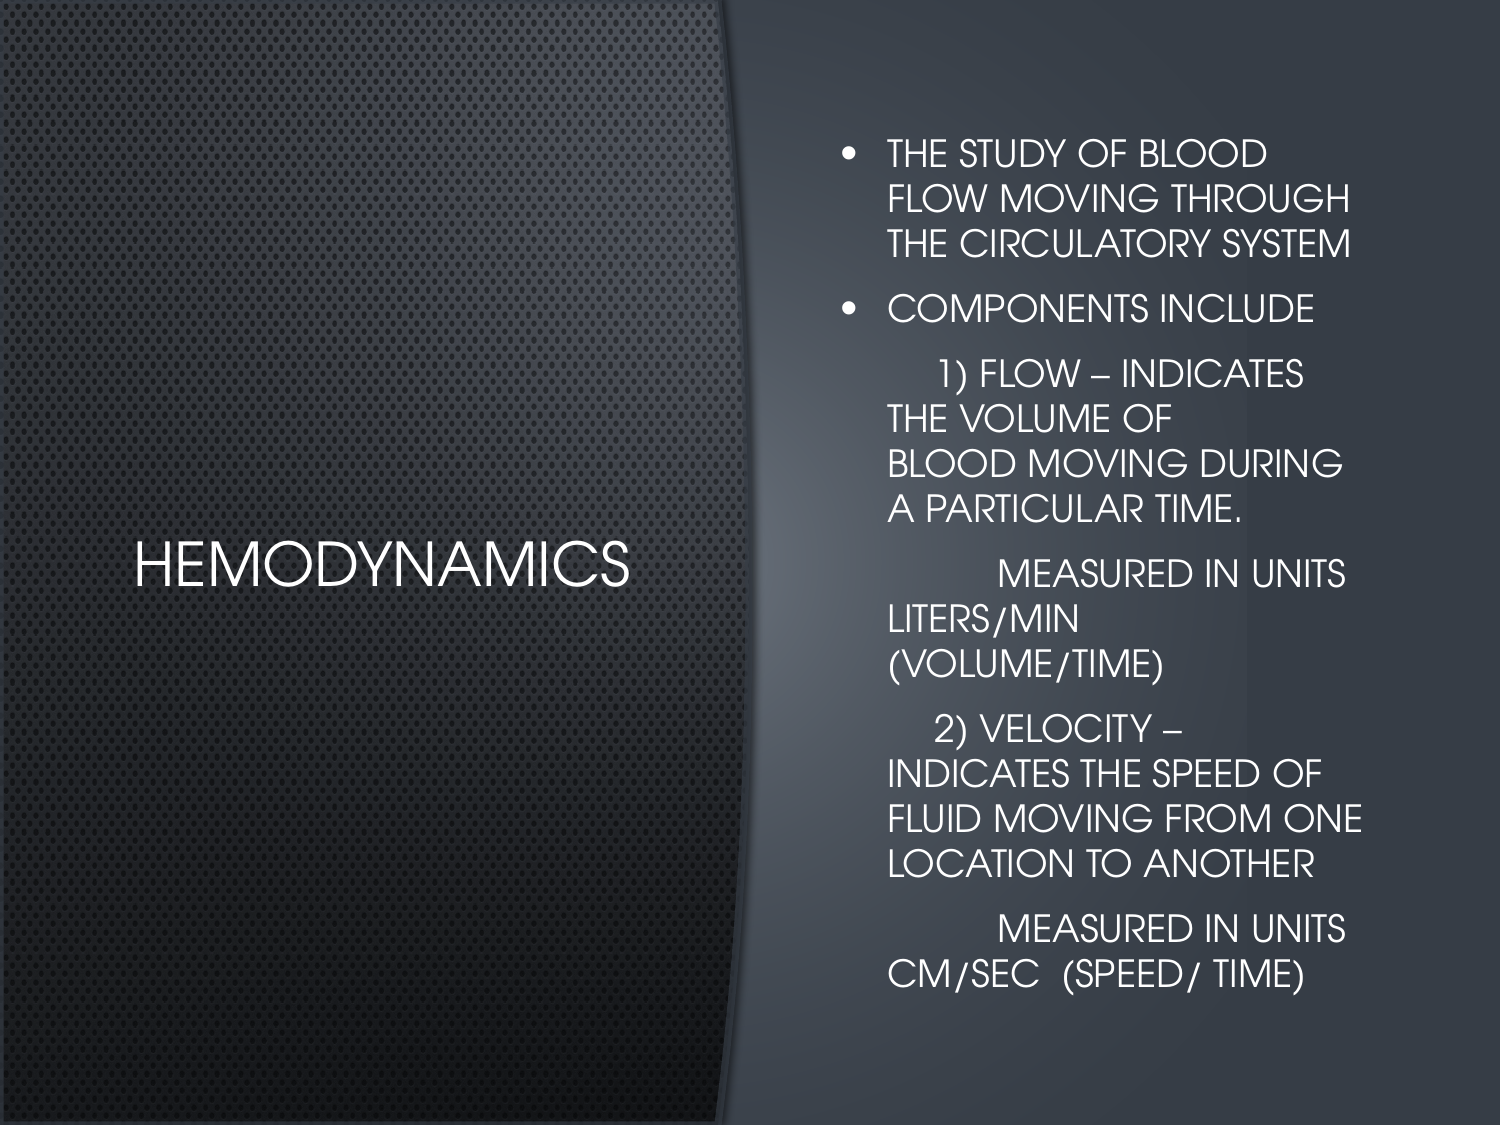

# Hemodynamics
The study of blood flow moving through the circulatory system
Components include
         1) Flow – indicates the volume of blood moving during a particular time.
               Measured in units liters/min  (volume/time)
         2) Velocity – indicates the speed of fluid moving from one location to another
               Measured in units cm/sec  (speed/ time)